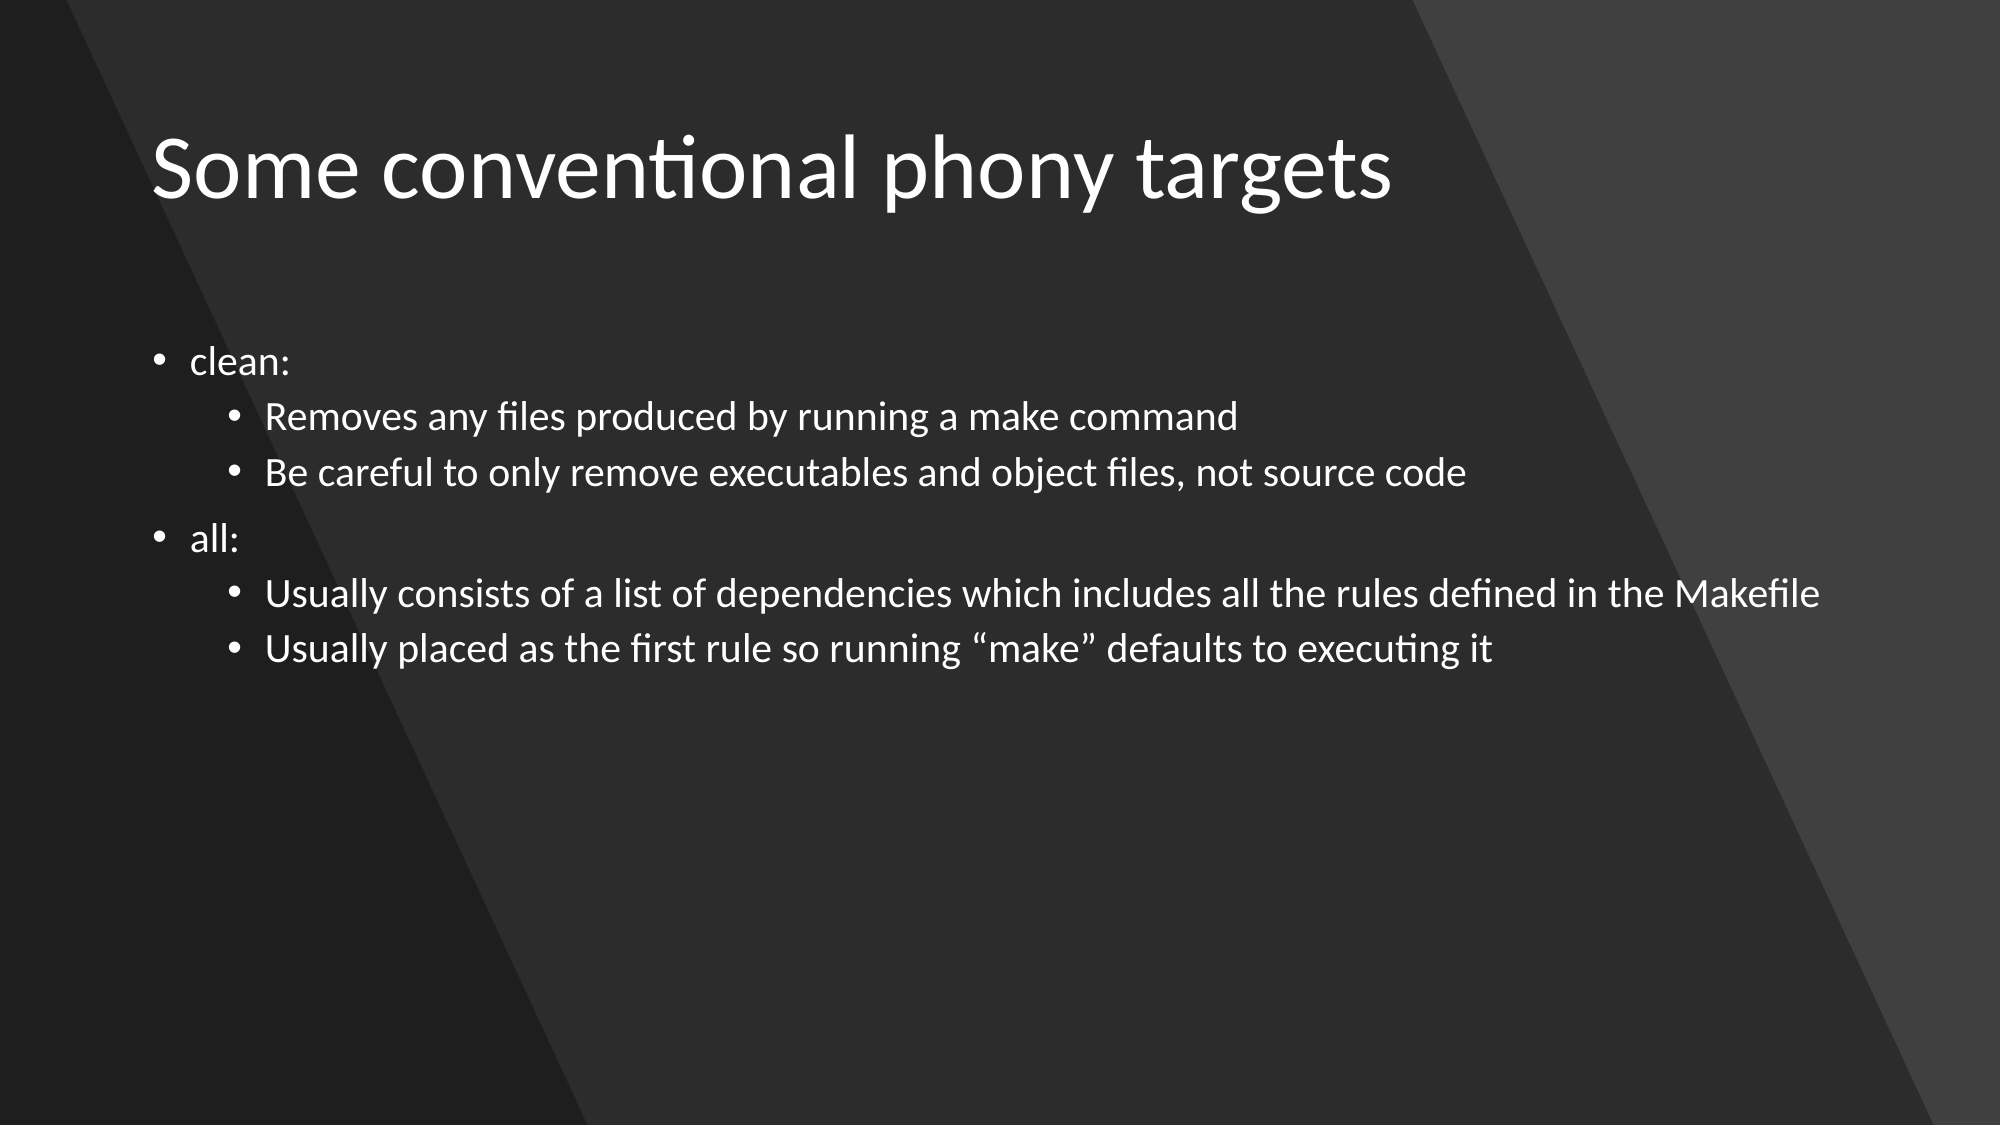

# Some conventional phony targets
clean:
Removes any files produced by running a make command
Be careful to only remove executables and object files, not source code
all:
Usually consists of a list of dependencies which includes all the rules defined in the Makefile
Usually placed as the first rule so running “make” defaults to executing it
© 2019 Darrell Long & the University of California
9